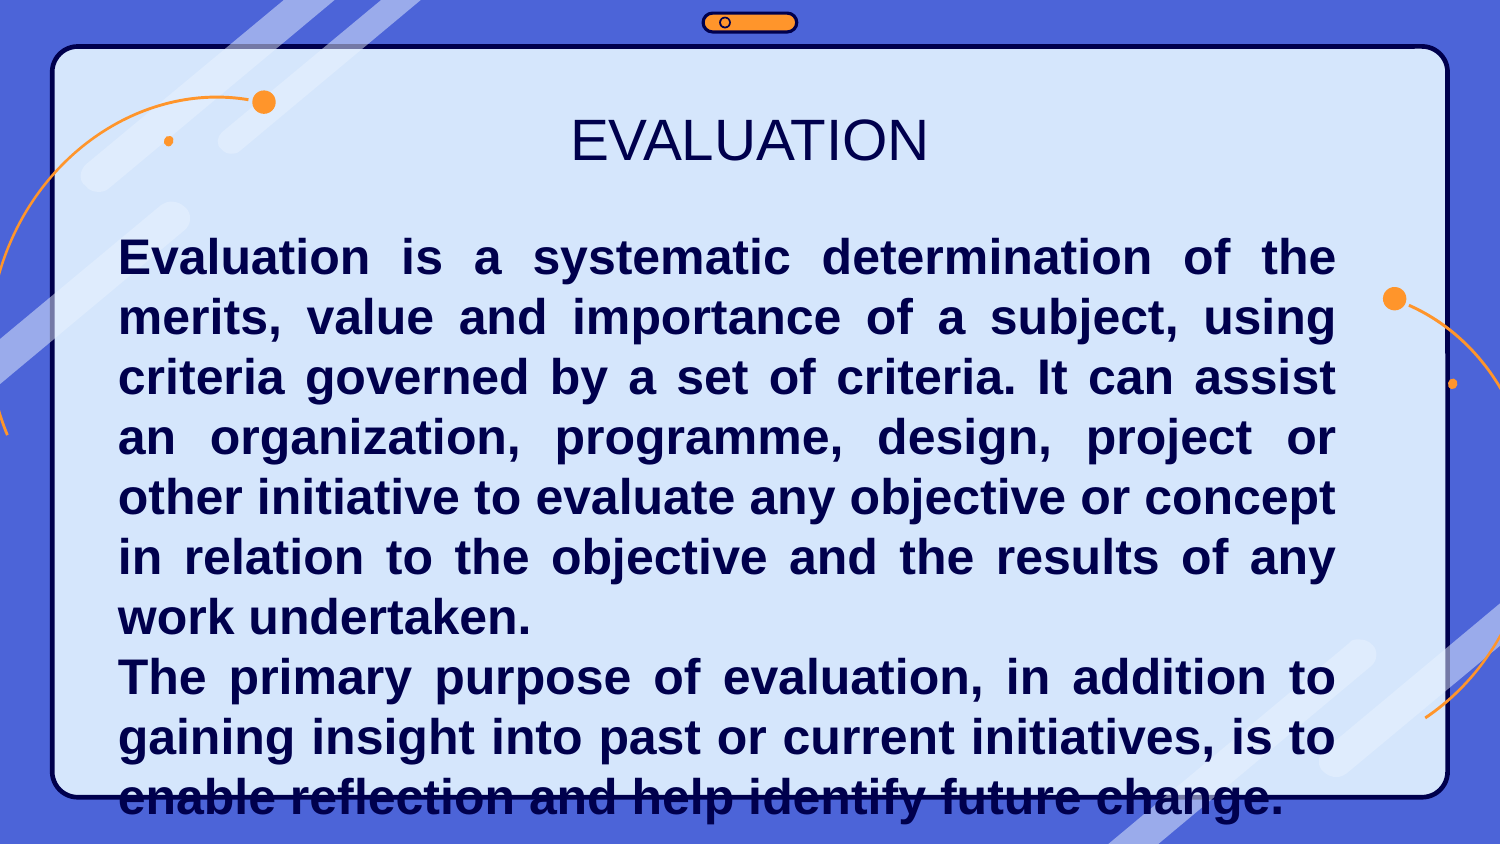

# EVALUATION
Evaluation is a systematic determination of the merits, value and importance of a subject, using criteria governed by a set of criteria. It can assist an organization, programme, design, project or other initiative to evaluate any objective or concept in relation to the objective and the results of any work undertaken.
The primary purpose of evaluation, in addition to gaining insight into past or current initiatives, is to enable reflection and help identify future change.